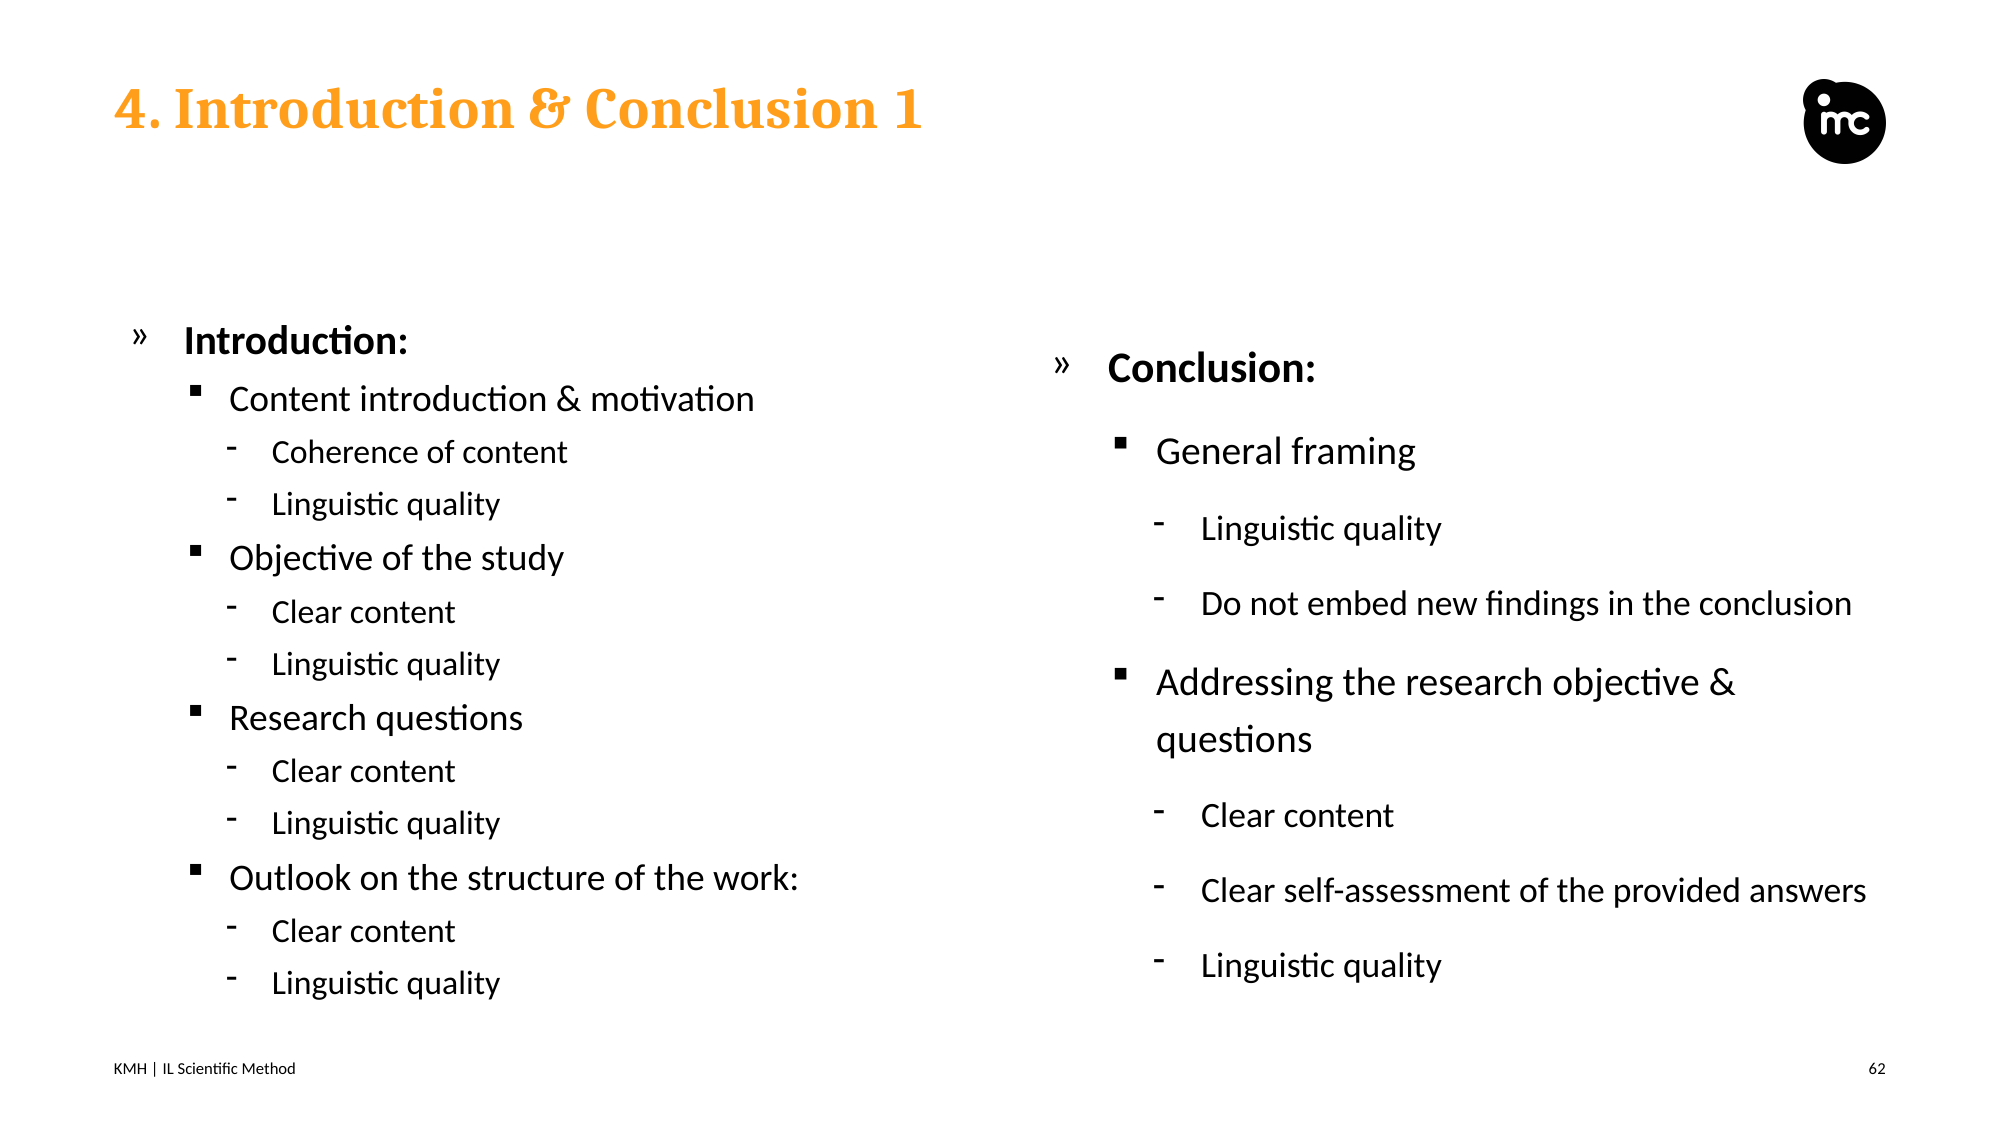

# 4. Introduction & Conclusion 1
Introduction:
Content introduction & motivation
Coherence of content
Linguistic quality
Objective of the study
Clear content
Linguistic quality
Research questions
Clear content
Linguistic quality
Outlook on the structure of the work:
Clear content
Linguistic quality
Conclusion:
General framing
Linguistic quality
Do not embed new findings in the conclusion
Addressing the research objective & questions
Clear content
Clear self-assessment of the provided answers
Linguistic quality
KMH | IL Scientific Method

62